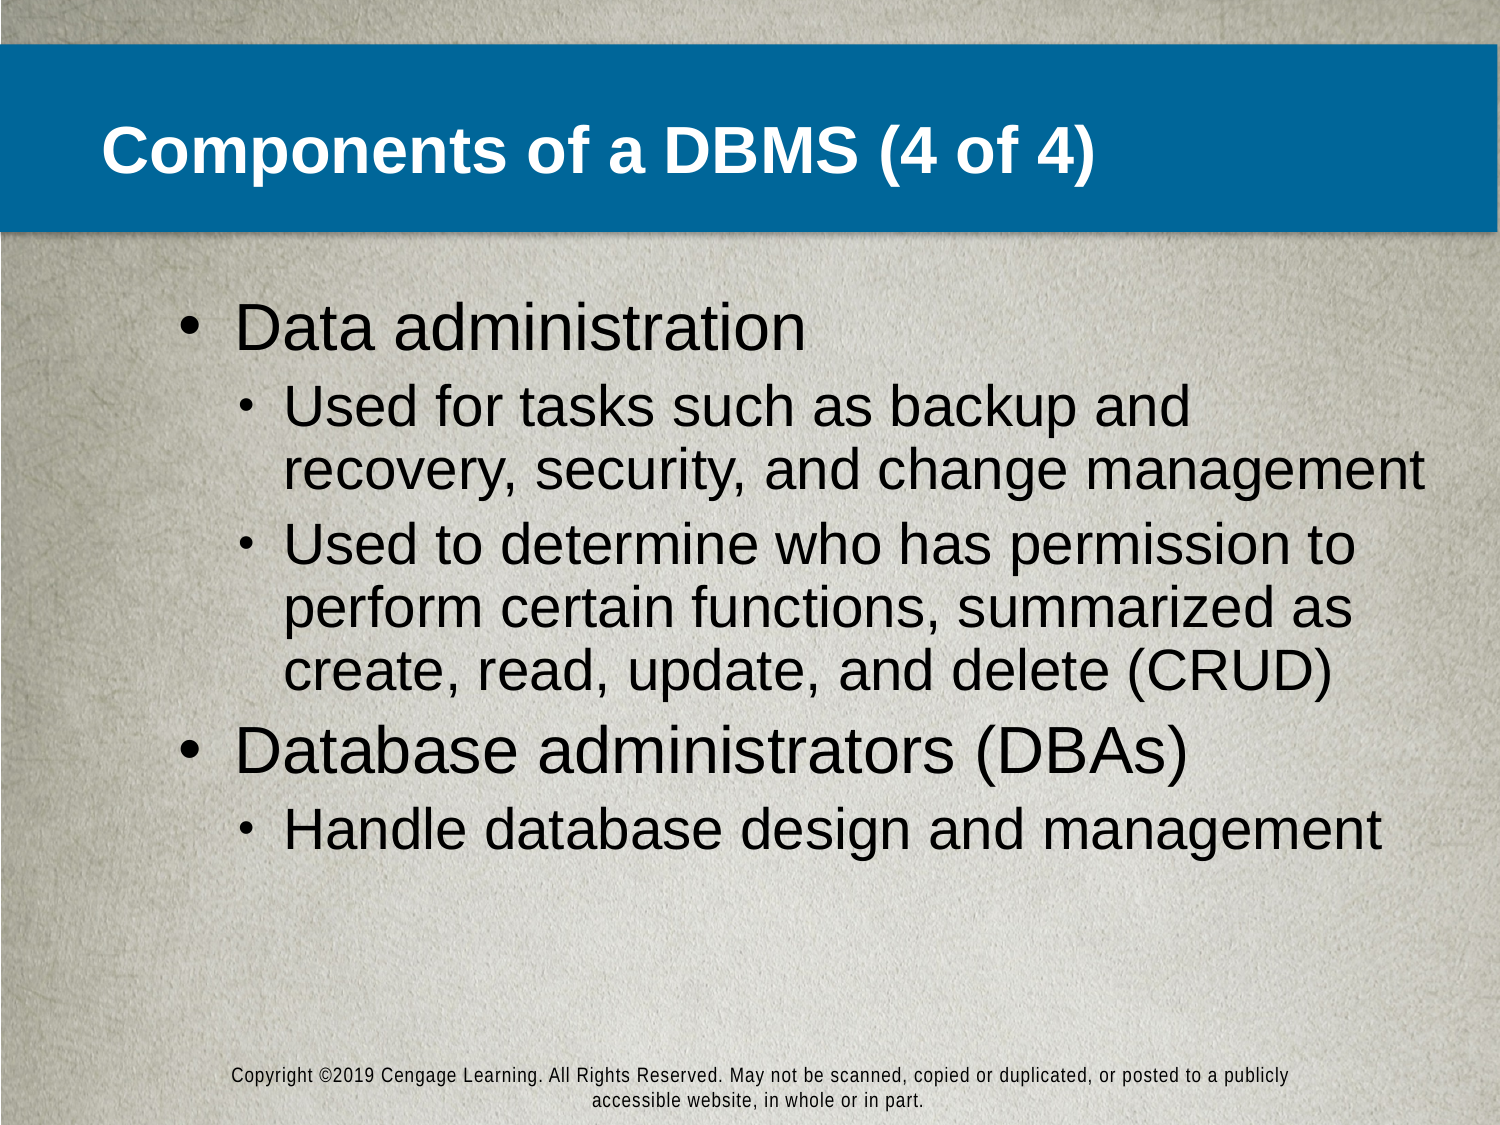

# Components of a DBMS (4 of 4)
Data administration
Used for tasks such as backup and recovery, security, and change management
Used to determine who has permission to perform certain functions, summarized as create, read, update, and delete (CRUD)
Database administrators (DBAs)
Handle database design and management